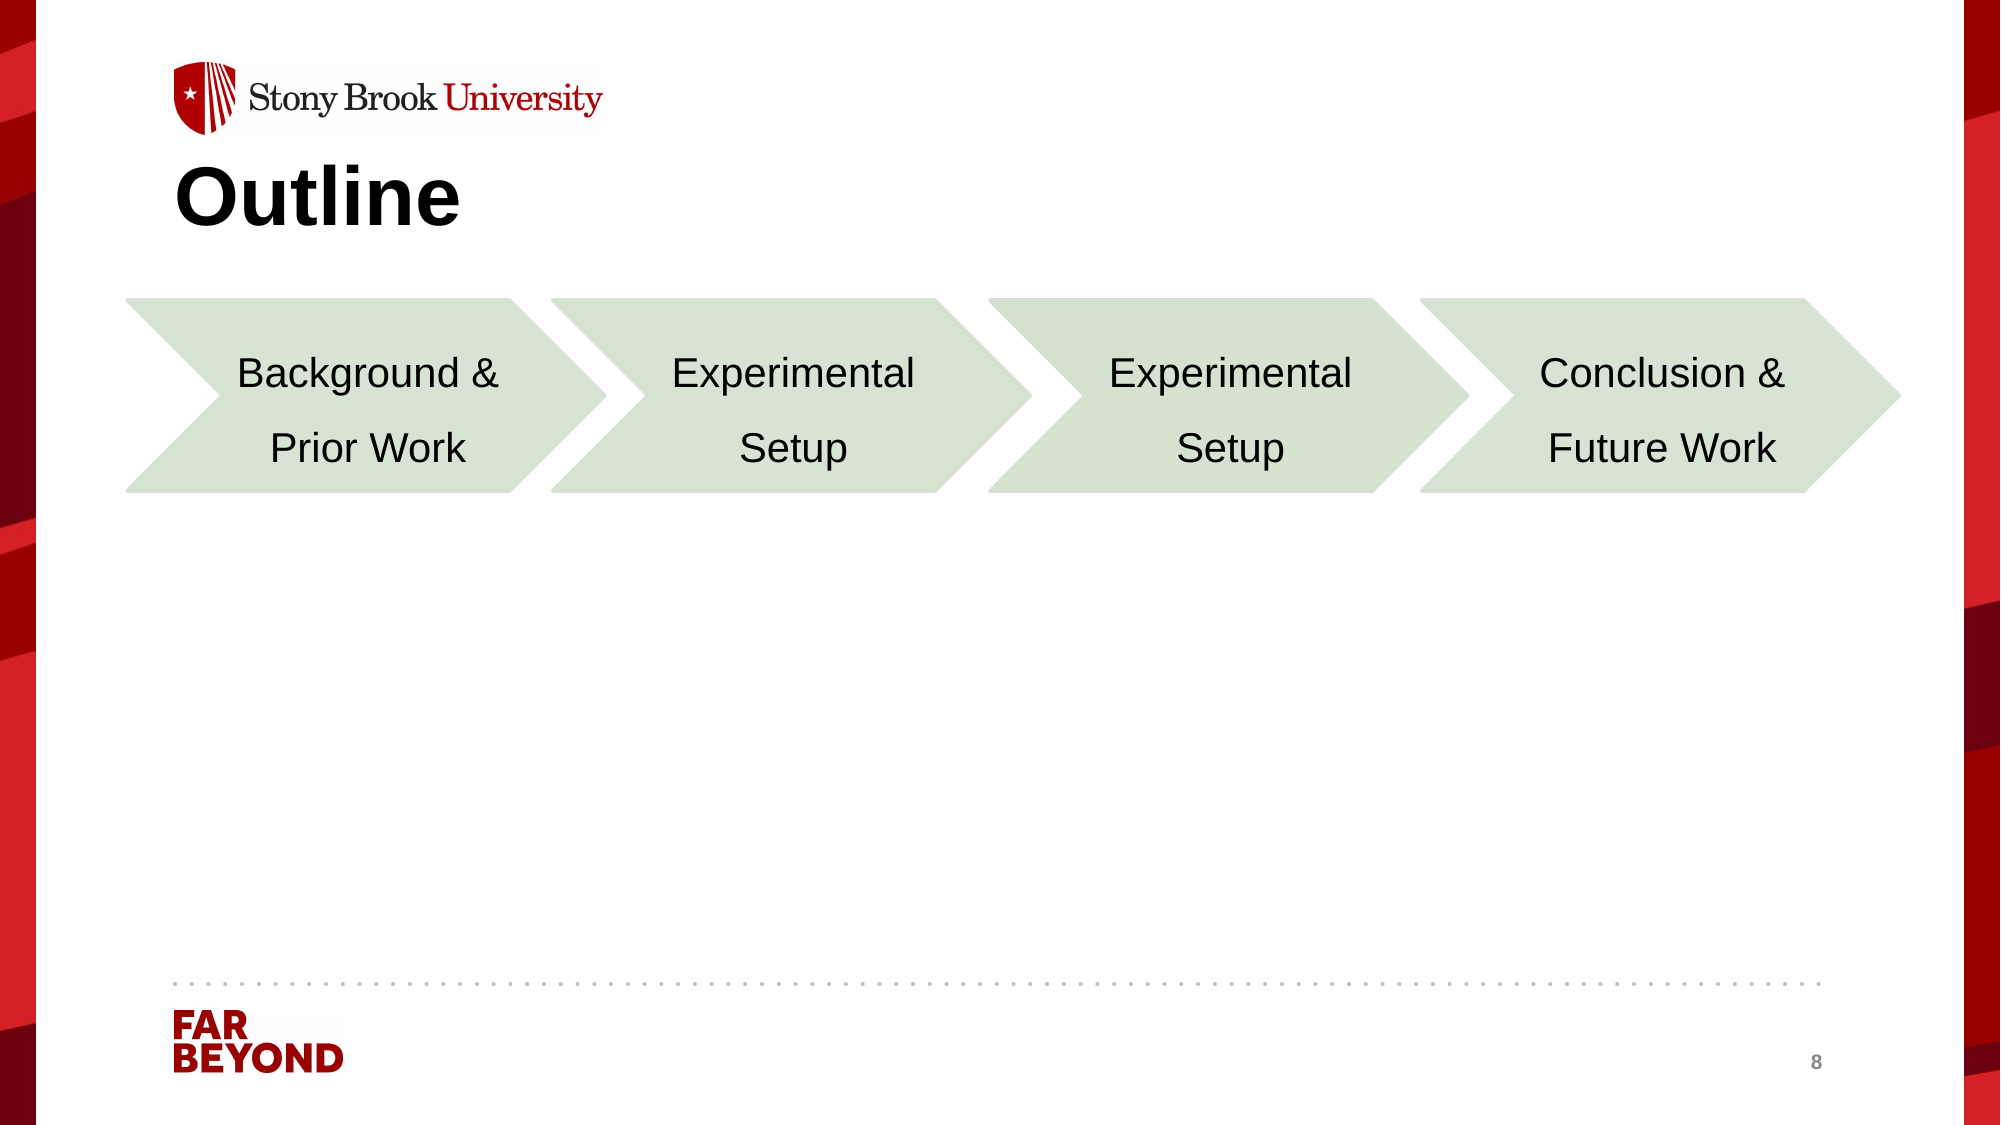

# Outline

Background & Prior Work
Experimental Setup
Conclusion & Future Work

Experimental Setup
8